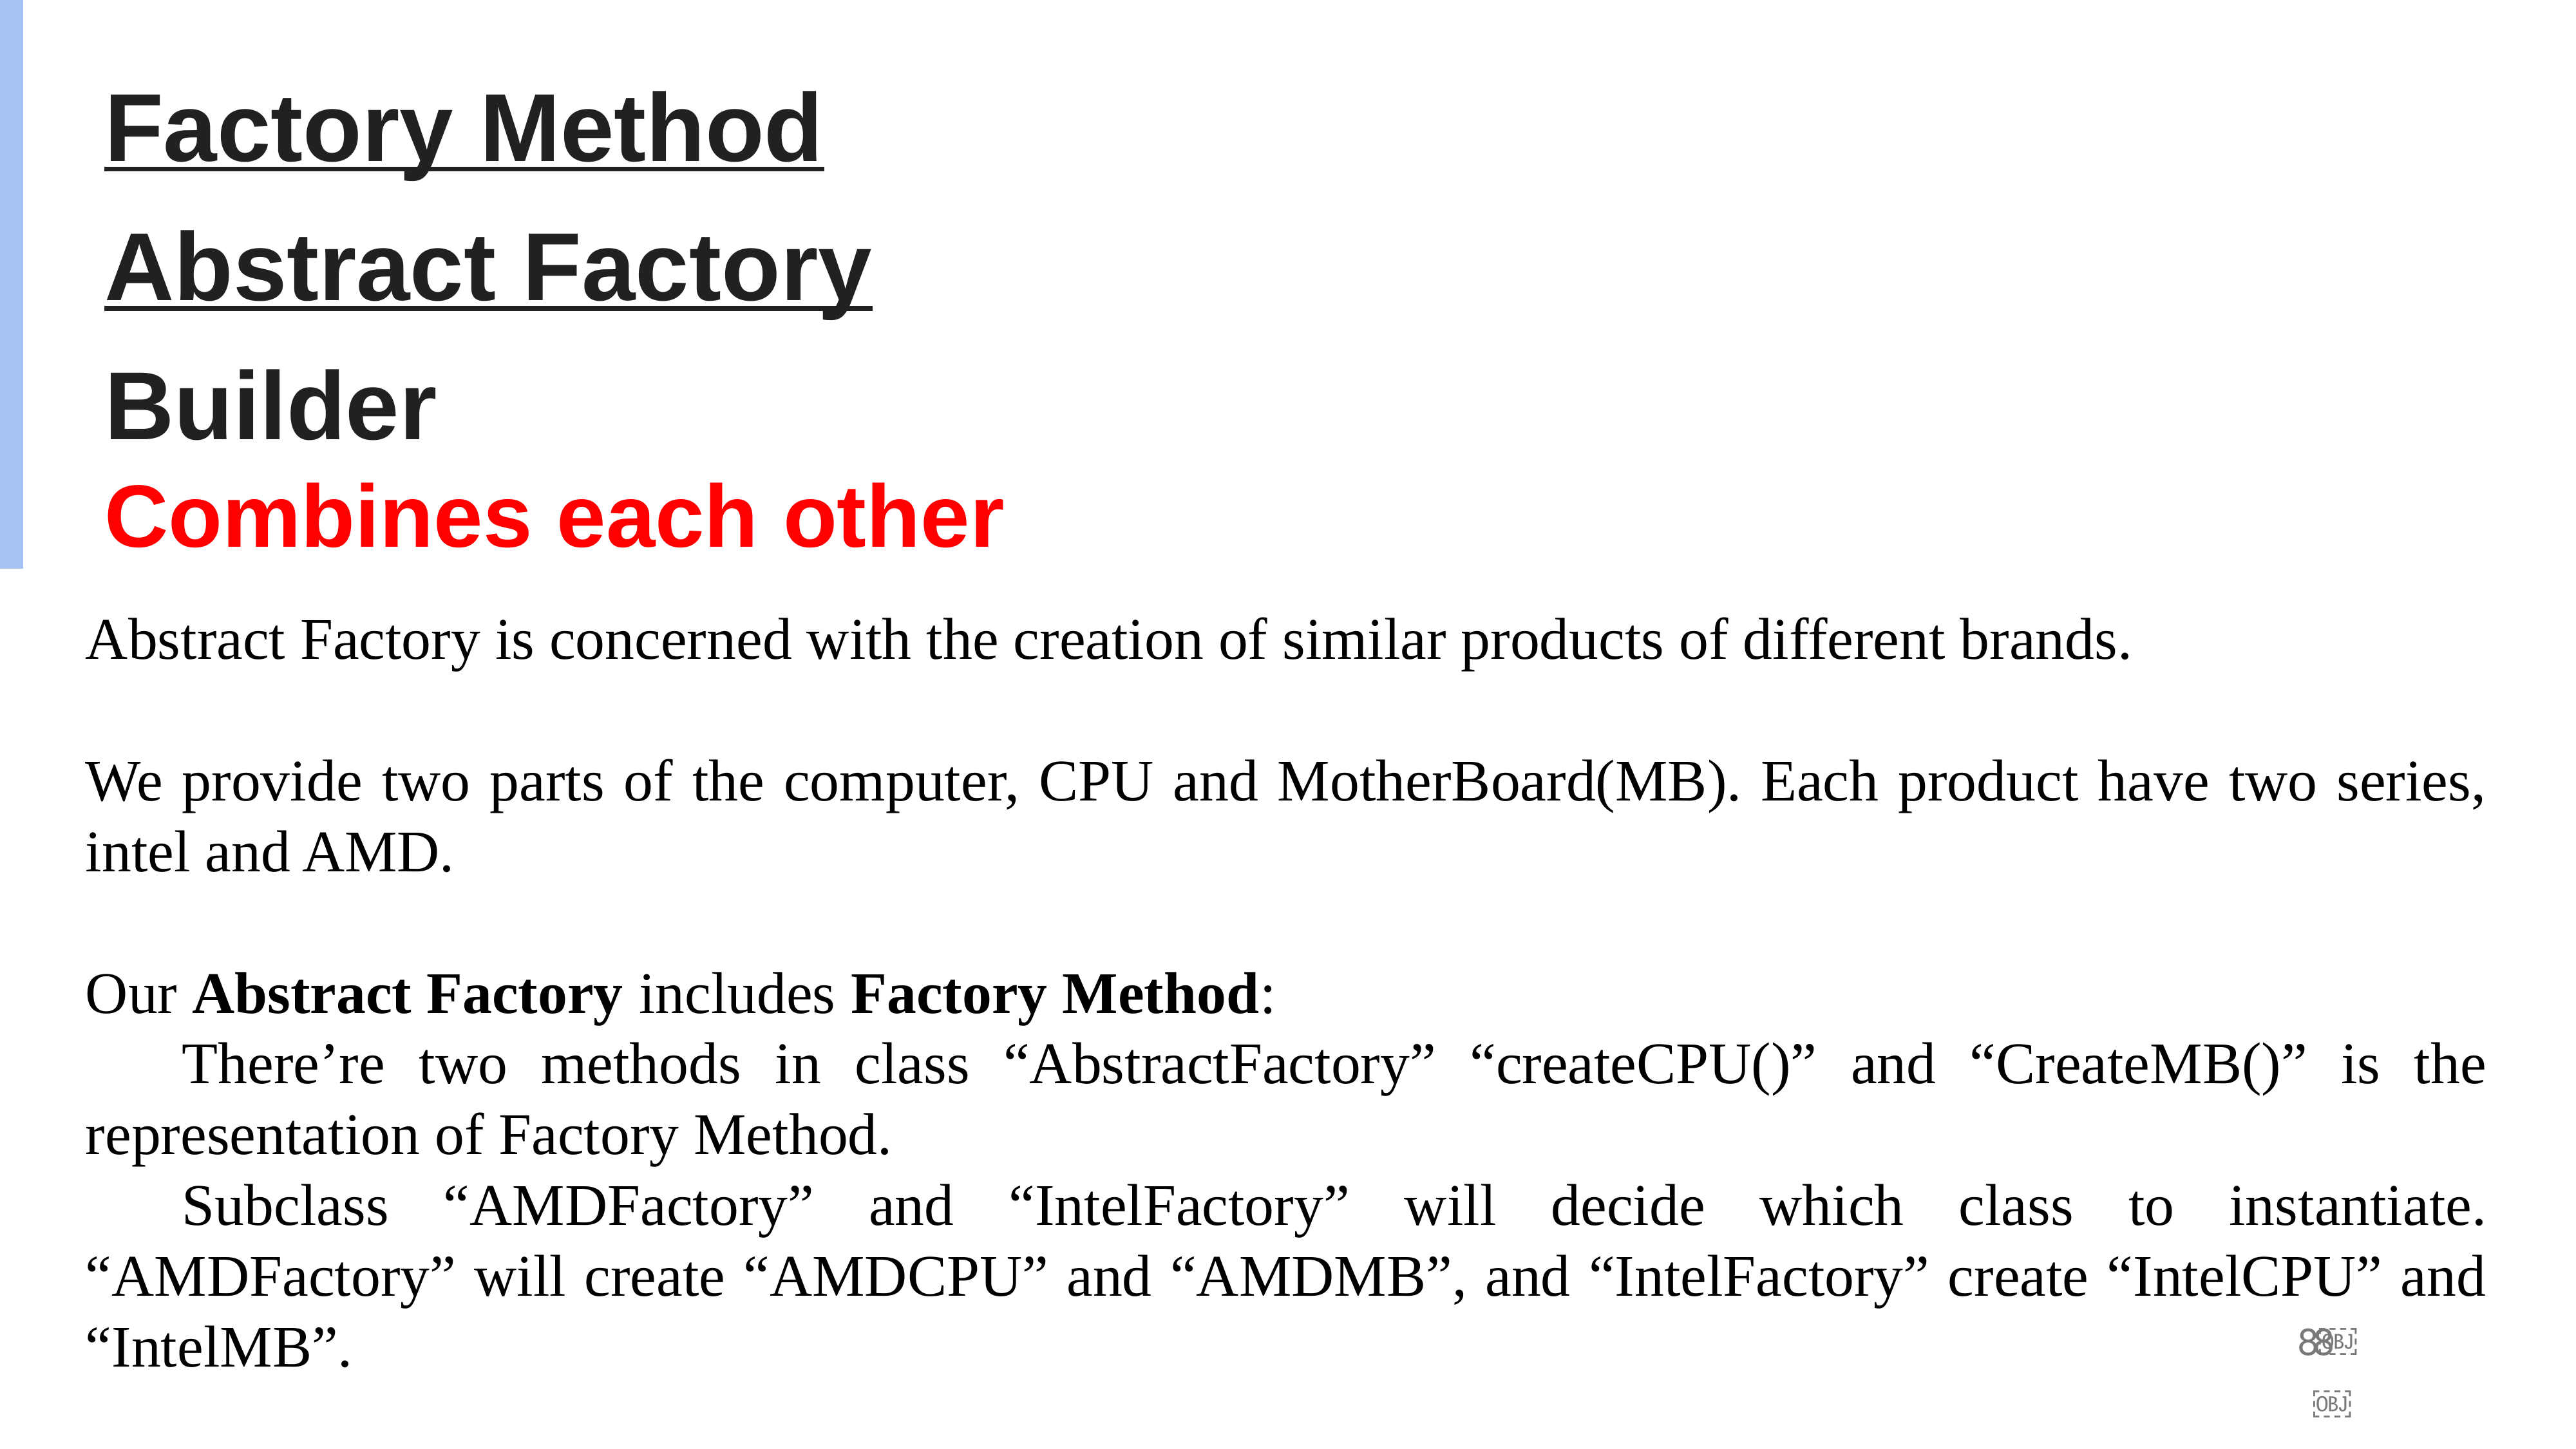

Factory Method
Abstract Factory
Builder
Combines each other

Abstract Factory is concerned with the creation of similar products of different brands.

We provide two parts of the computer, CPU and MotherBoard(MB). Each product have two series, intel and AMD.

Our Abstract Factory includes Factory Method:
	There’re two methods in class “AbstractFactory” “createCPU()” and “CreateMB()” is the representation of Factory Method.
	Subclass “AMDFactory” and “IntelFactory” will decide which class to instantiate. “AMDFactory” will create “AMDCPU” and “AMDMB”, and “IntelFactory” create “IntelCPU” and “IntelMB”.